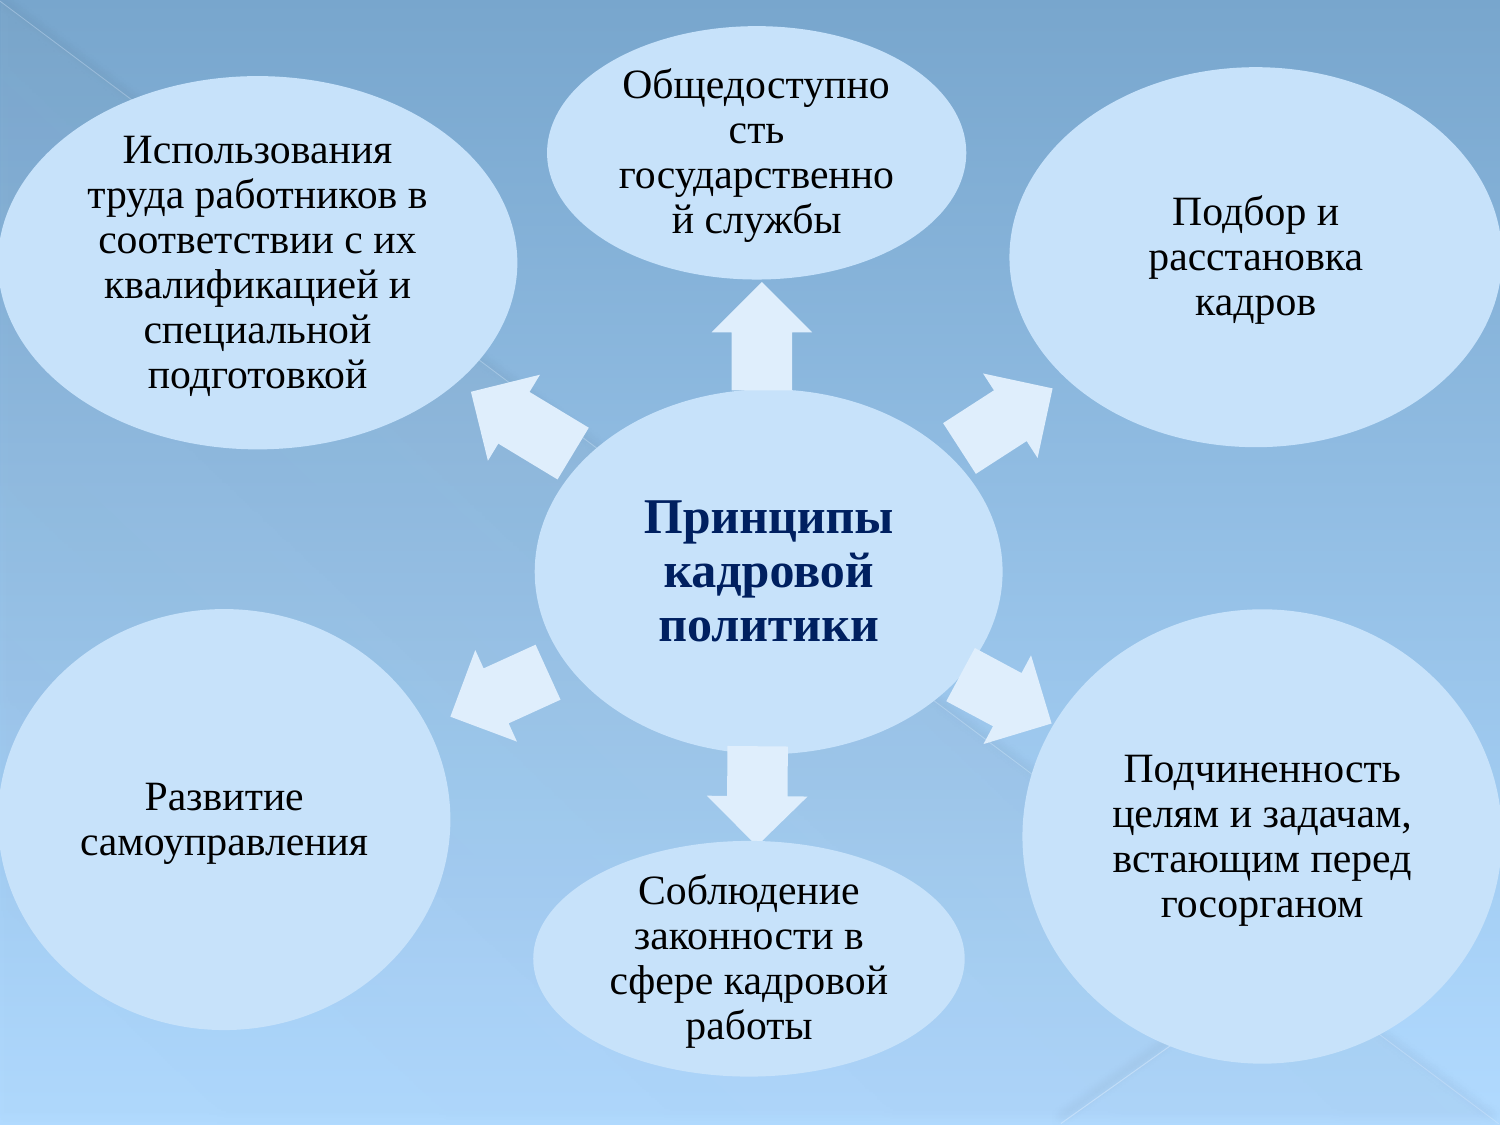

Принципы кадровой политики

Общедоступность государственной службы

Подбор и расстановка кадров

Подчиненность целям и задачам, встающим перед госорганом

Соблюдение законности в сфере кадровой работы

Развитие самоуправления

Использования труда работников в соответствии с их квалификацией и специальной подготовкой